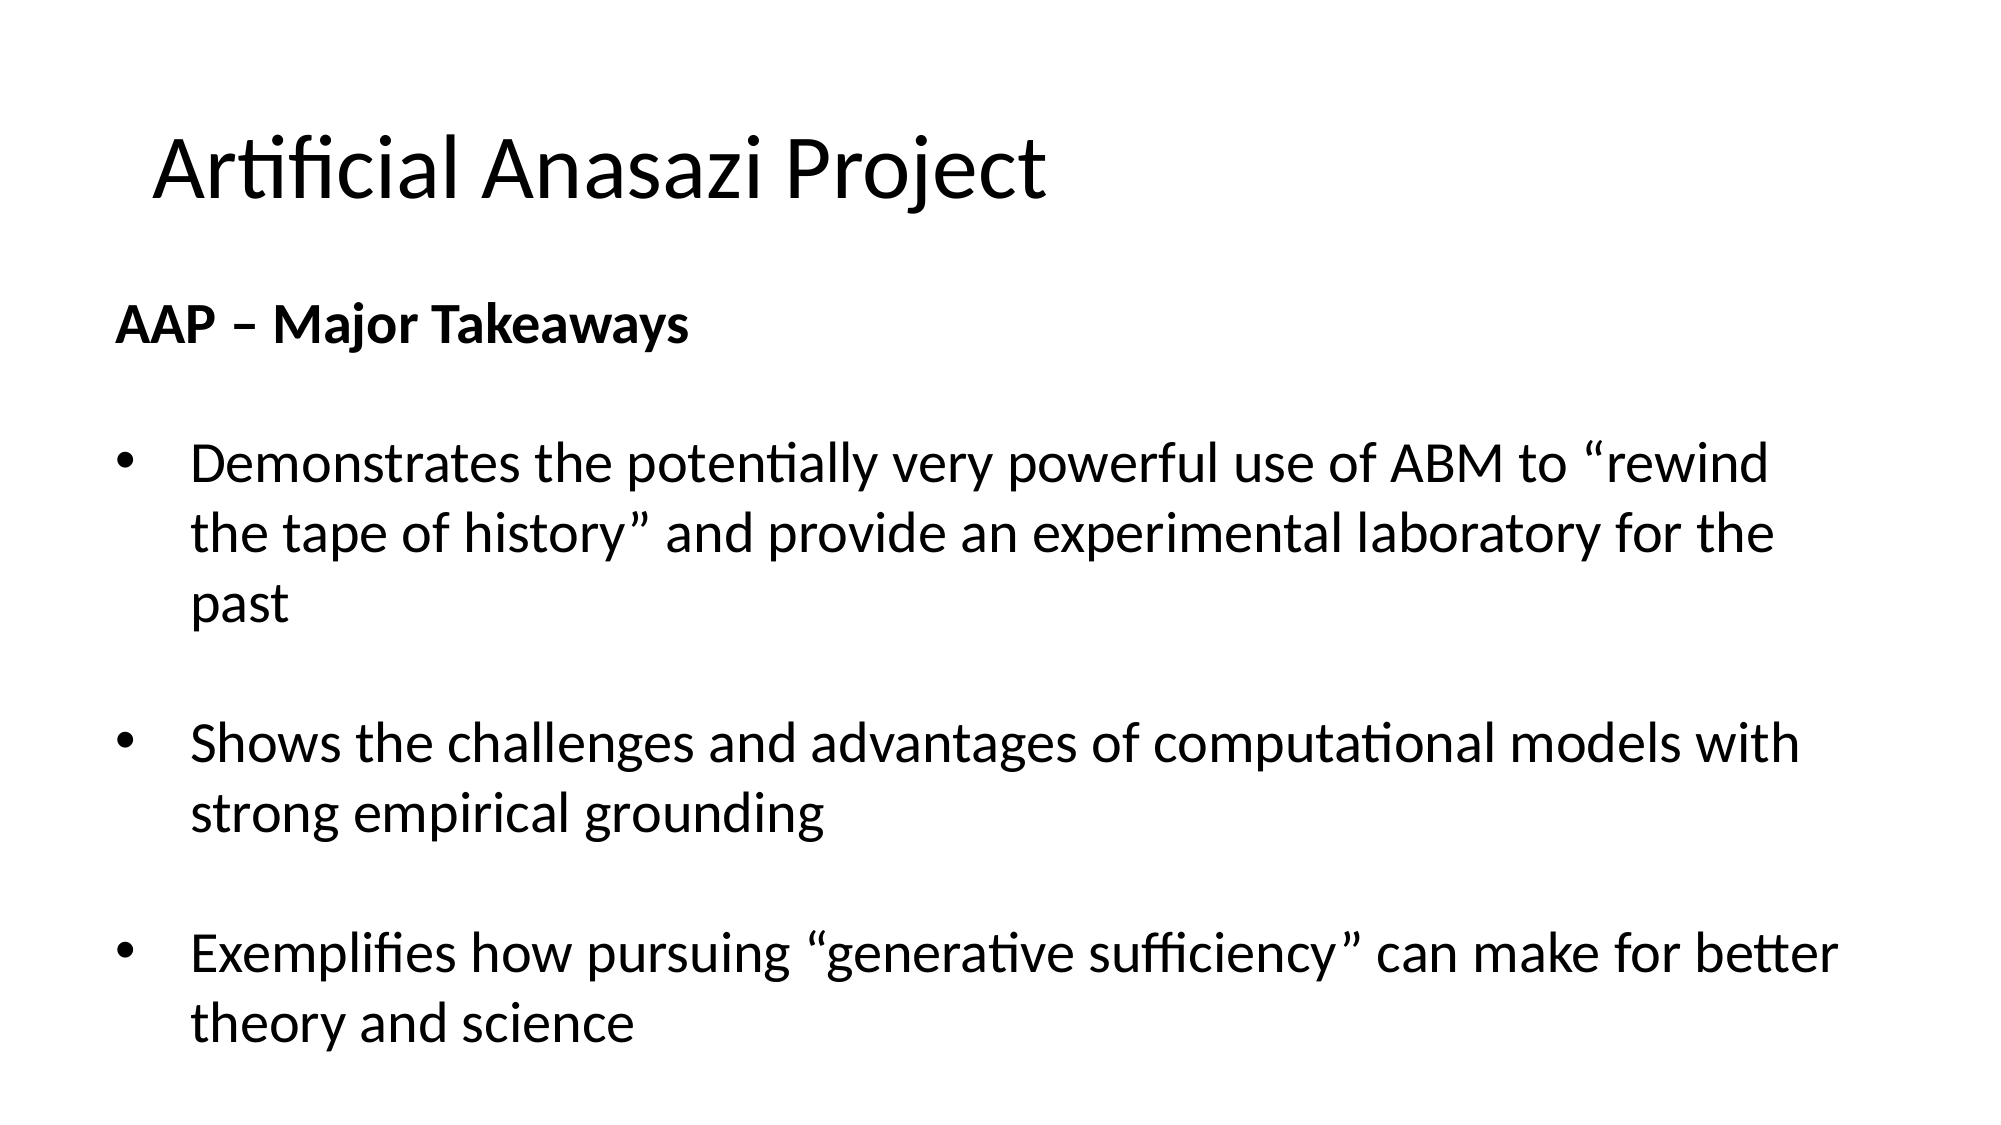

# Artificial Anasazi Project

AAP – Major Takeaways

Demonstrates the potentially very powerful use of ABM to “rewind the tape of history” and provide an experimental laboratory for the past

Shows the challenges and advantages of computational models with strong empirical grounding

Exemplifies how pursuing “generative sufficiency” can make for better theory and science